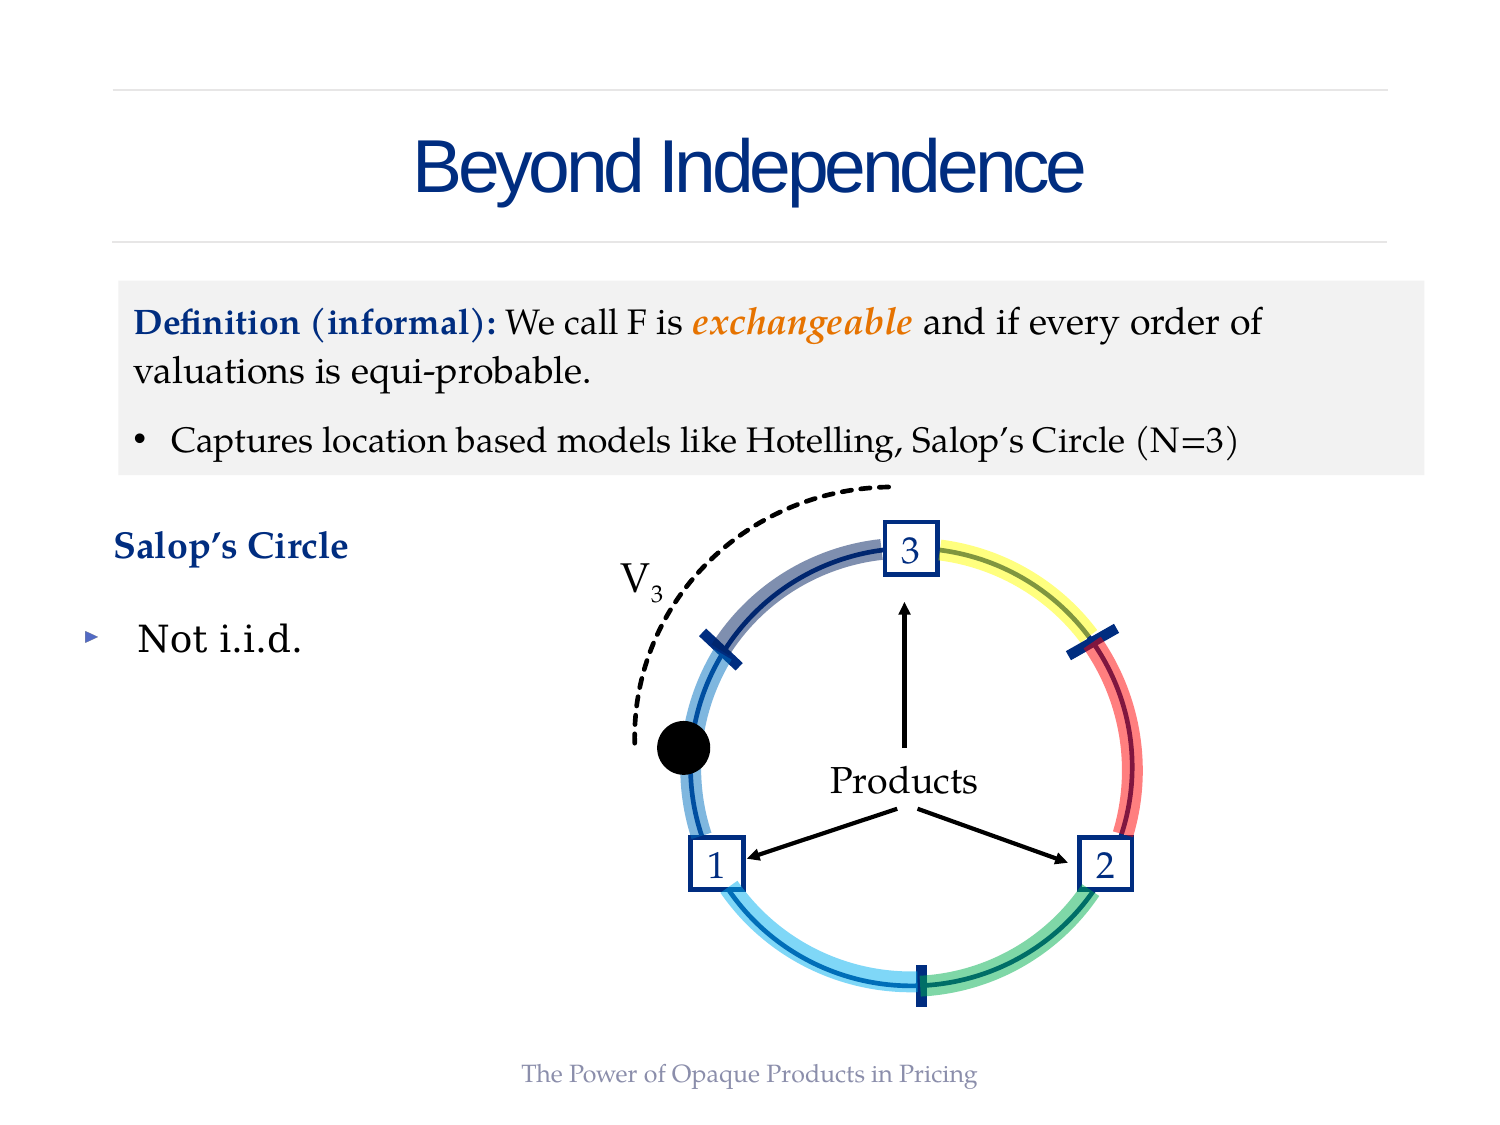

# Beyond Independence

Definition (informal): We call F is exchangeable and if every order of valuations is equi-probable.
Captures location based models like Hotelling, Salop’s Circle (N=3)

V3
Salop’s Circle

3

1
2

Not i.i.d.

Products
The Power of Opaque Products in Pricing